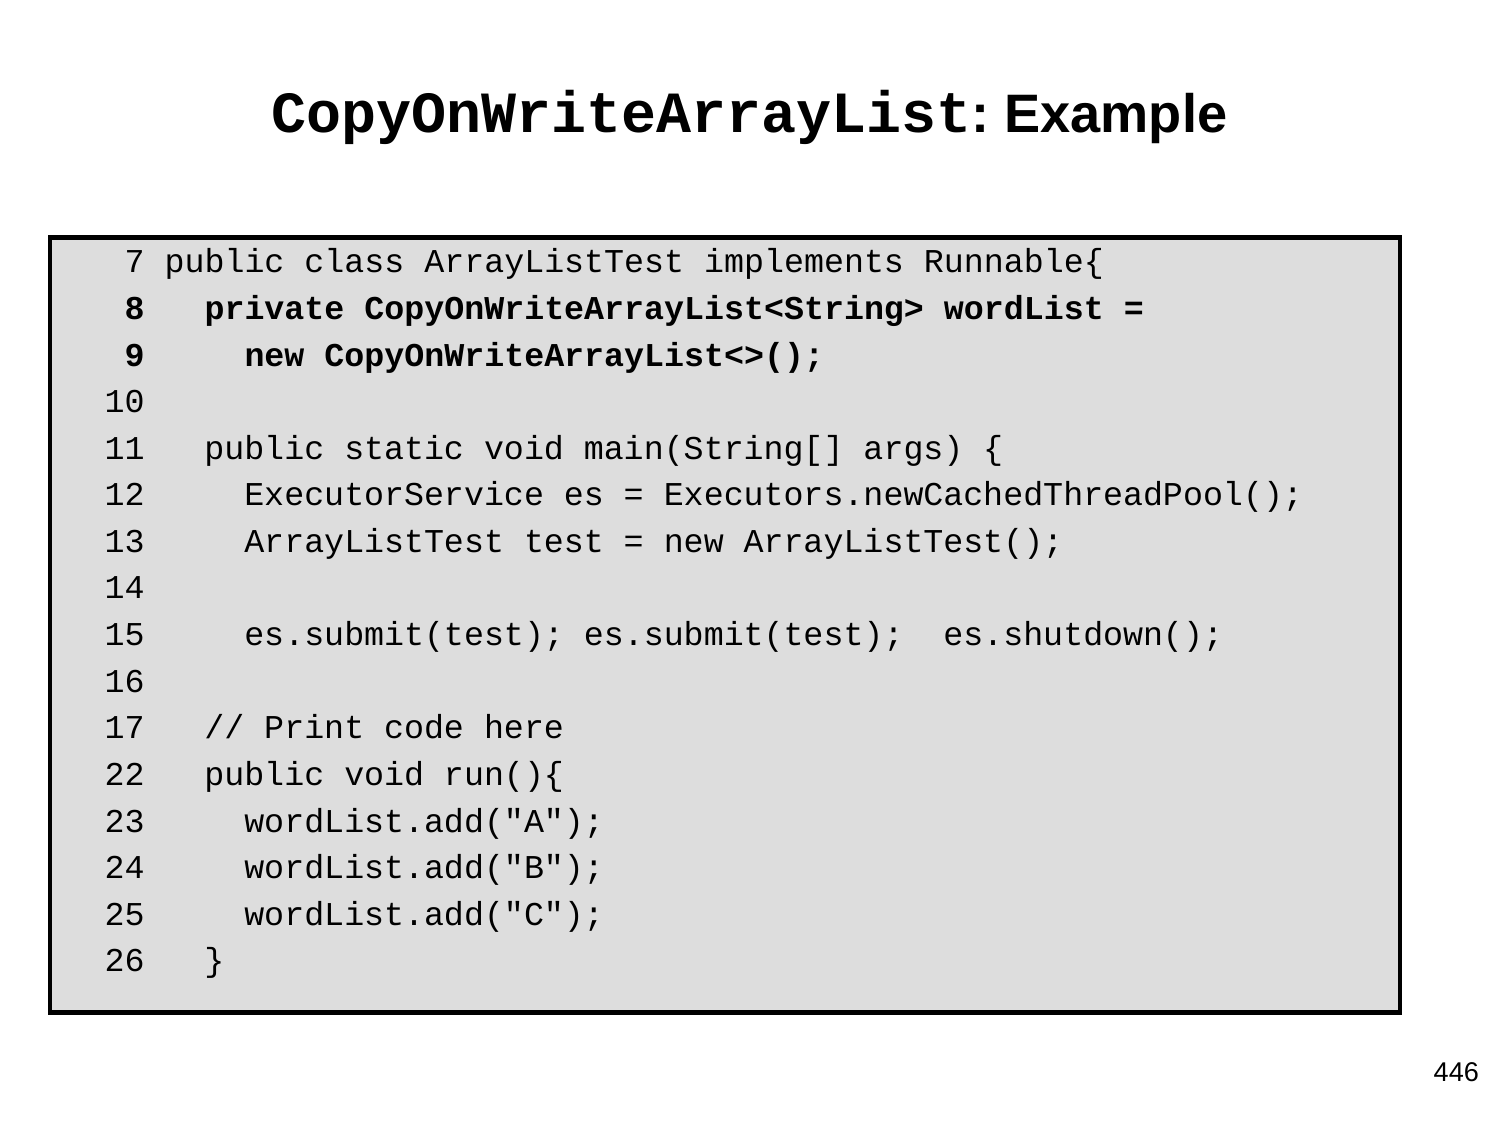

# CopyOnWriteArrayList: Example

 7 public class ArrayListTest implements Runnable{
 8   private CopyOnWriteArrayList<String> wordList =
 9     new CopyOnWriteArrayList<>();
10
11   public static void main(String[] args) {
12     ExecutorService es = Executors.newCachedThreadPool();
13     ArrayListTest test = new ArrayListTest();
14
15     es.submit(test); es.submit(test);  es.shutdown();
16
17   // Print code here
22   public void run(){
23     wordList.add("A");
24     wordList.add("B");
25     wordList.add("C");
26   }
446